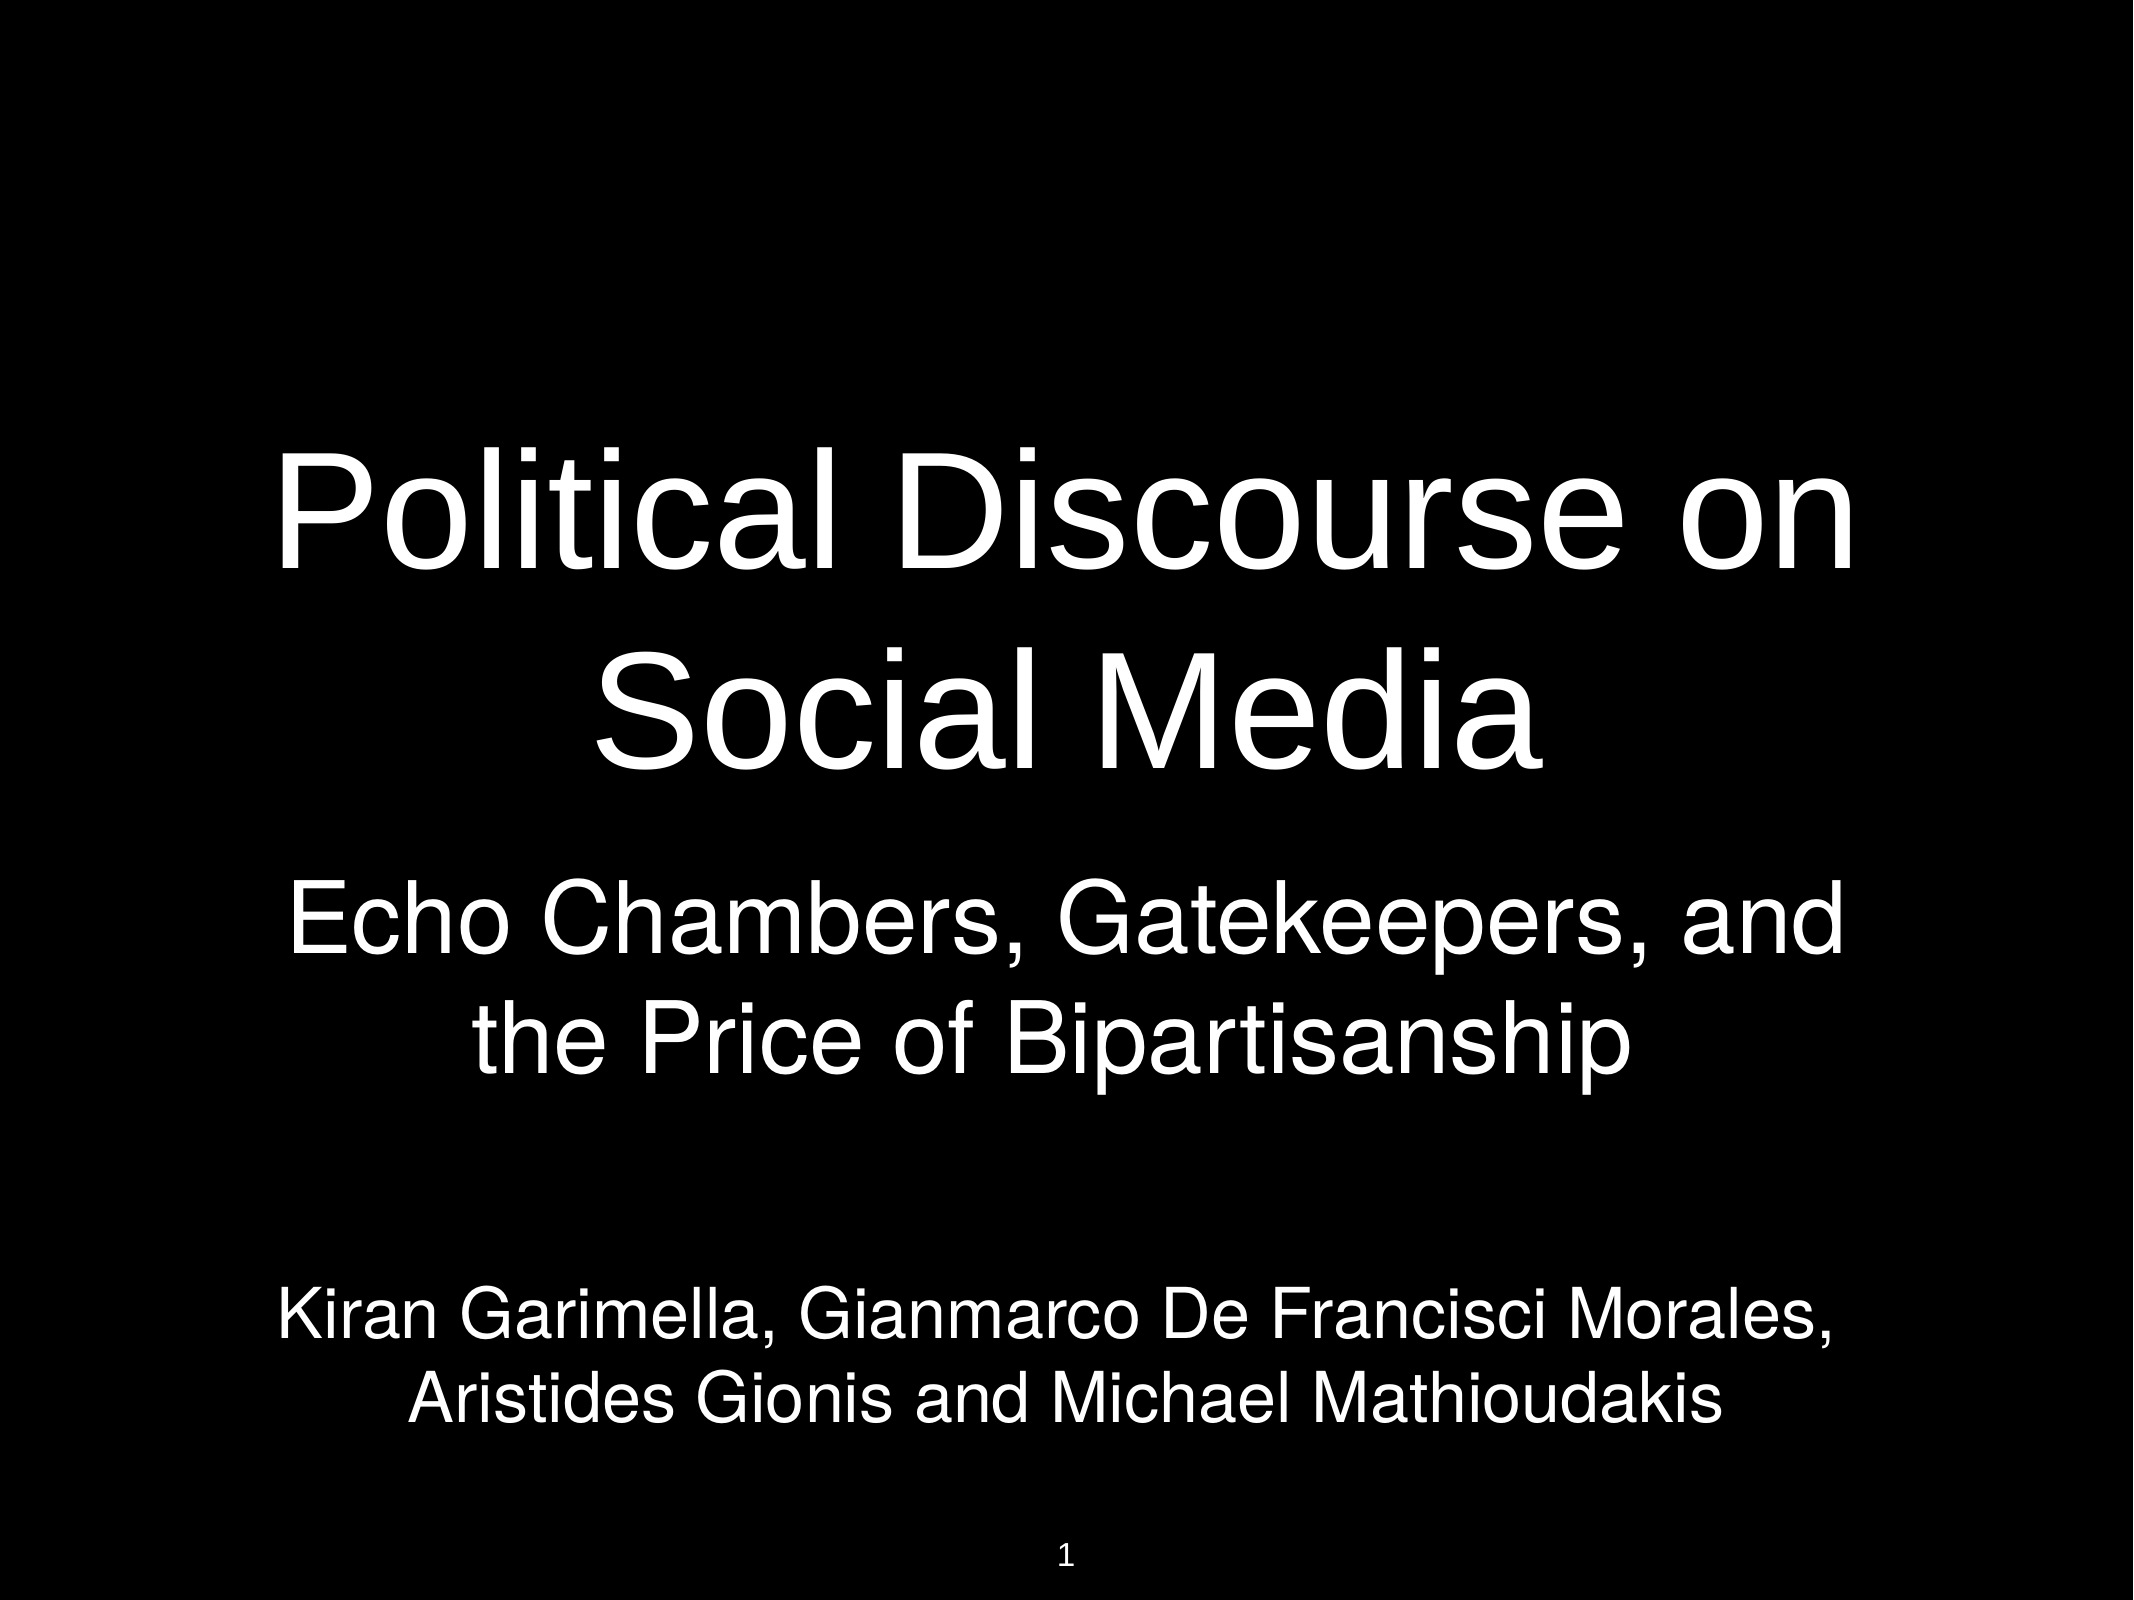

# Political Discourse on Social Media

Echo Chambers, Gatekeepers, and the Price of Bipartisanship
Kiran Garimella, Gianmarco De Francisci Morales,
Aristides Gionis and Michael Mathioudakis
1